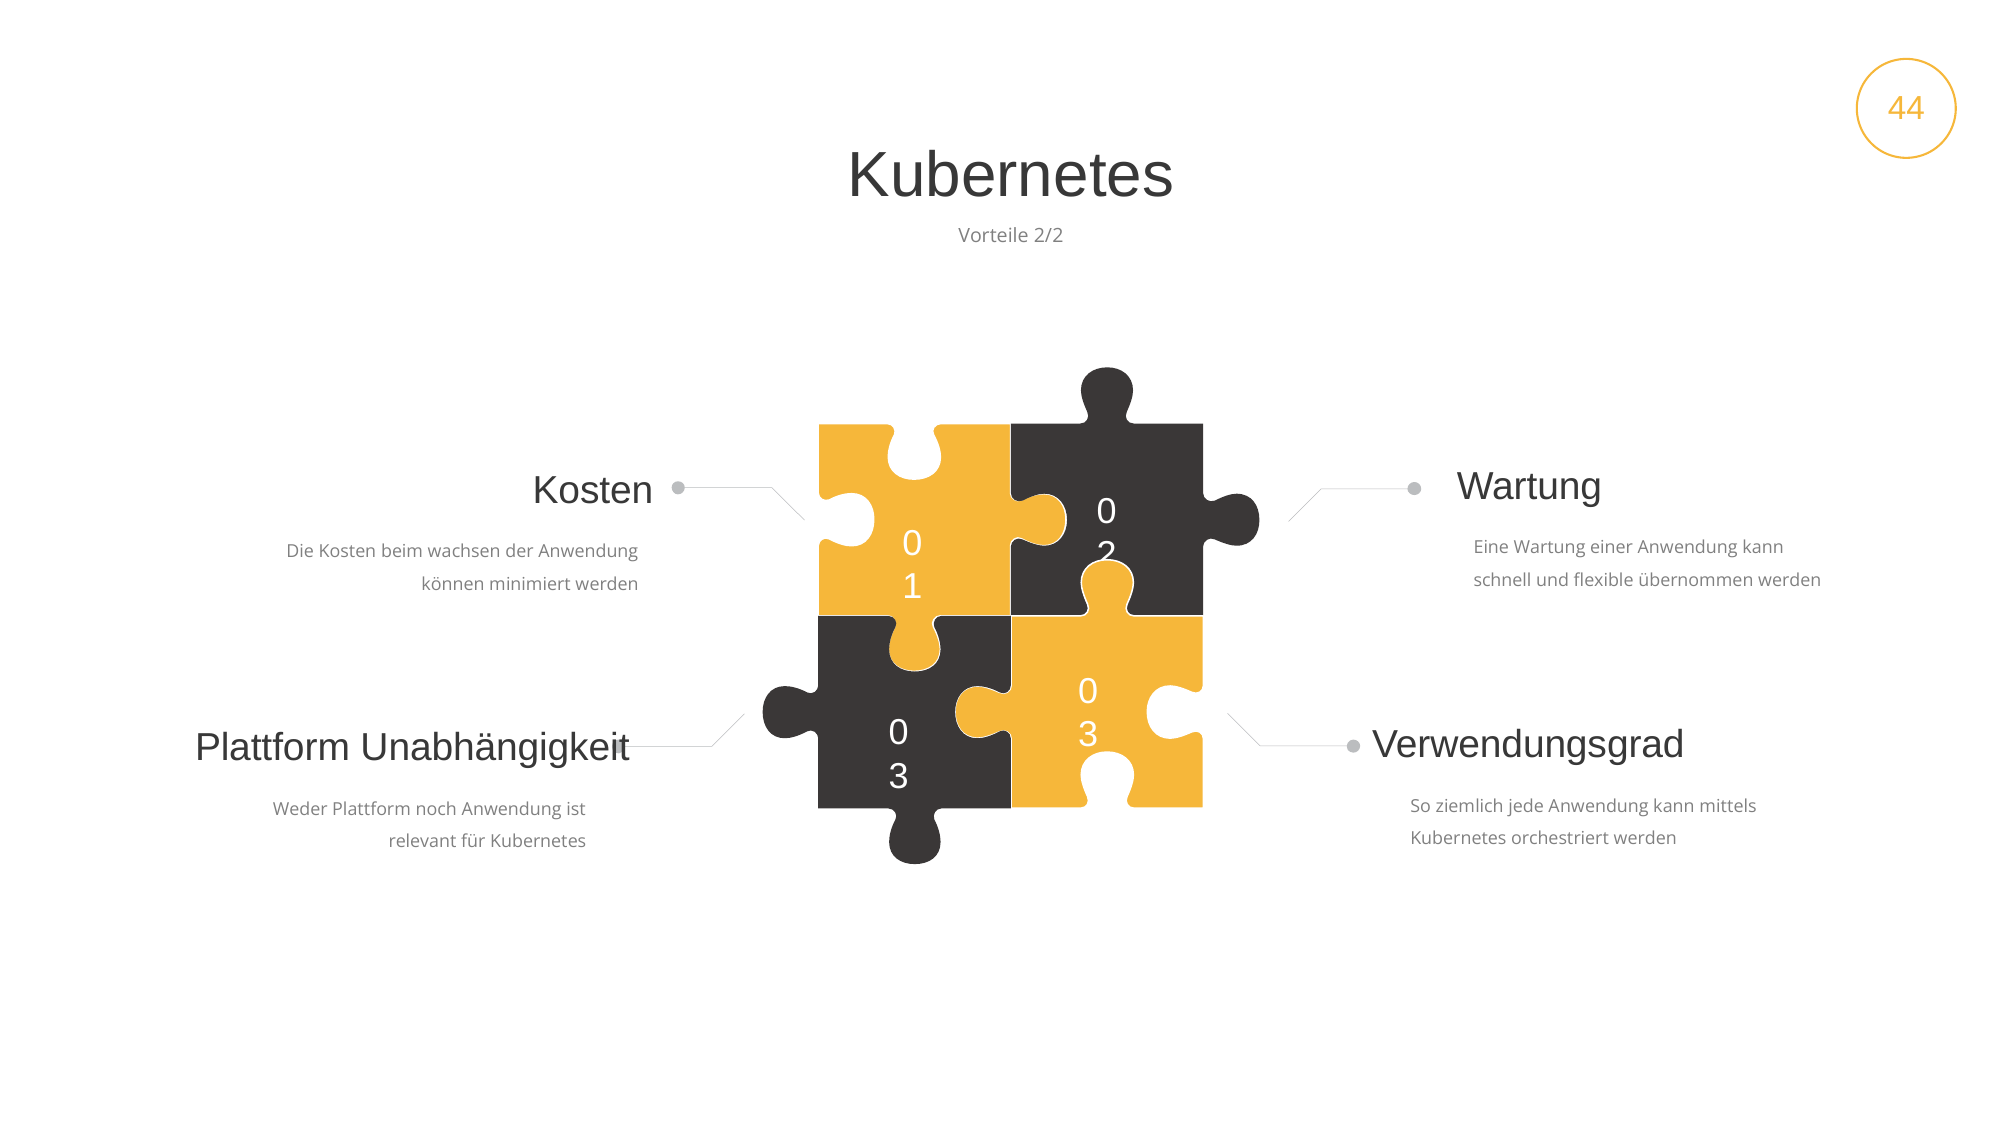

44
Kubernetes
Vorteile 2/2

02

01
Wartung
Eine Wartung einer Anwendung kann schnell und flexible übernommen werden
Kosten
Die Kosten beim wachsen der Anwendung können minimiert werden

03

03
Verwendungsgrad
So ziemlich jede Anwendung kann mittels Kubernetes orchestriert werden

Plattform Unabhängigkeit
Weder Plattform noch Anwendung ist relevant für Kubernetes